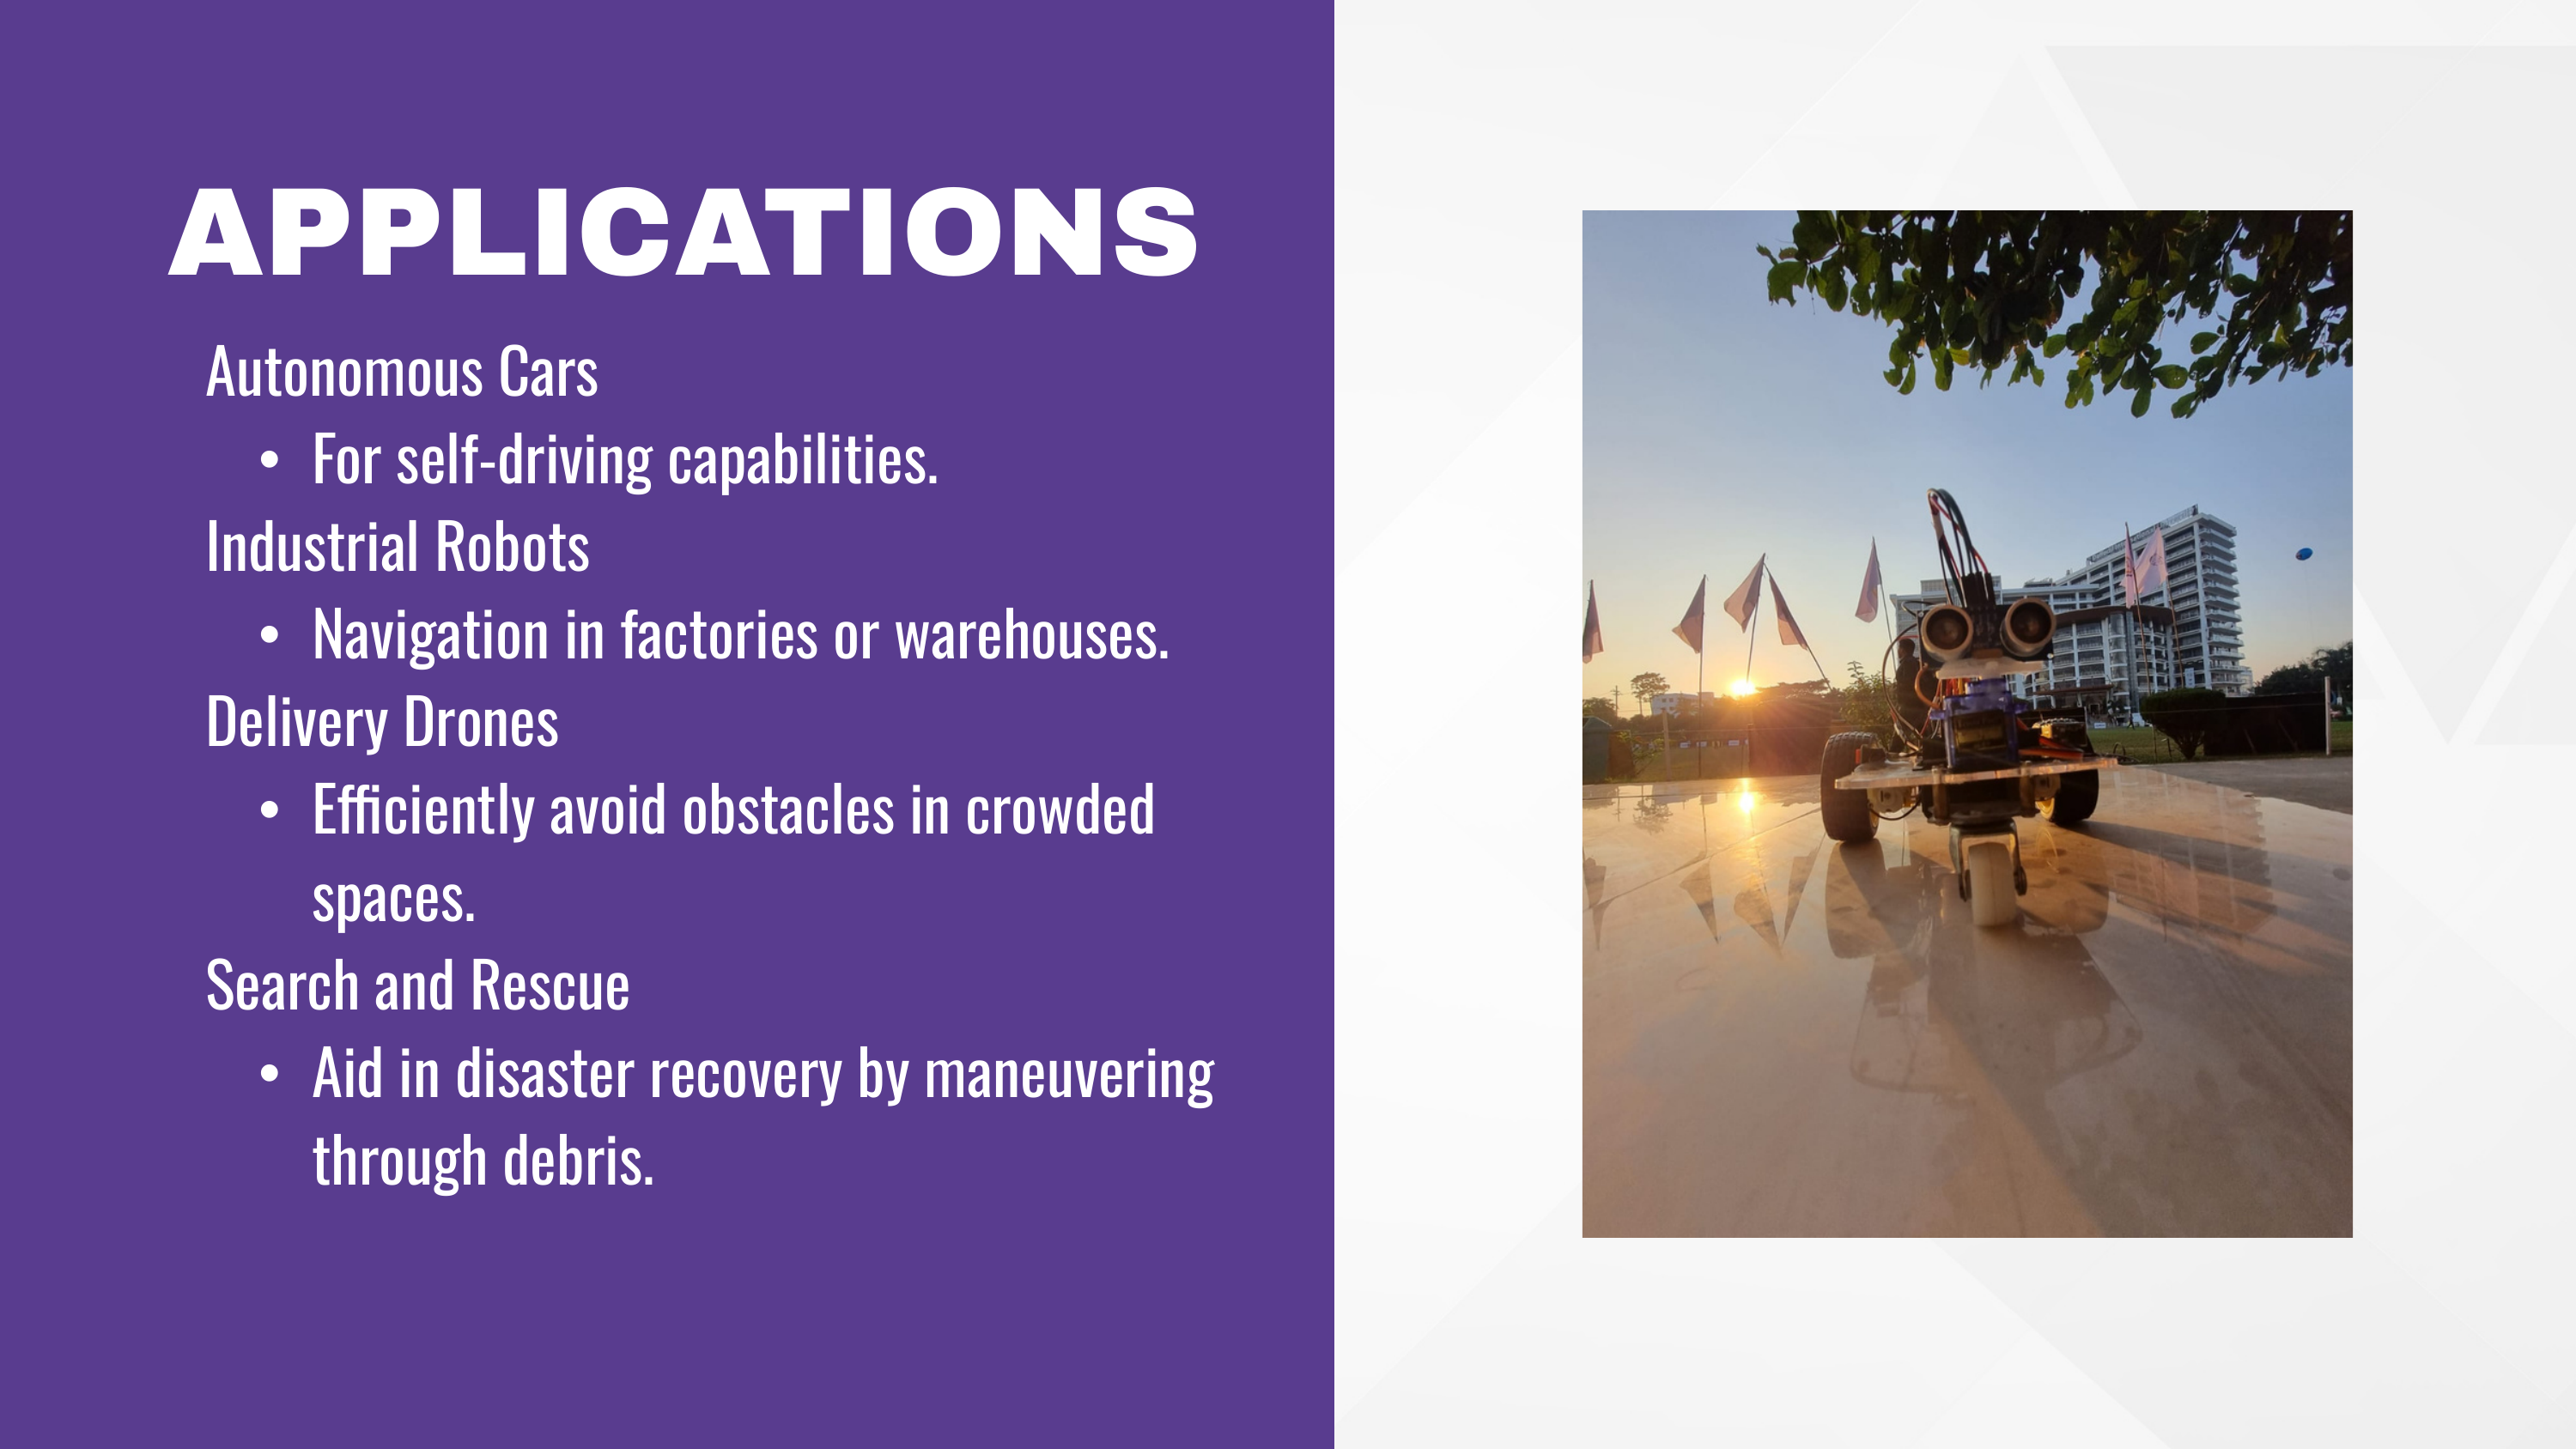

APPLICATIONS

Autonomous Cars
For self-driving capabilities.
Industrial Robots
Navigation in factories or warehouses.
Delivery Drones
Efficiently avoid obstacles in crowded spaces.
Search and Rescue
Aid in disaster recovery by maneuvering through debris.